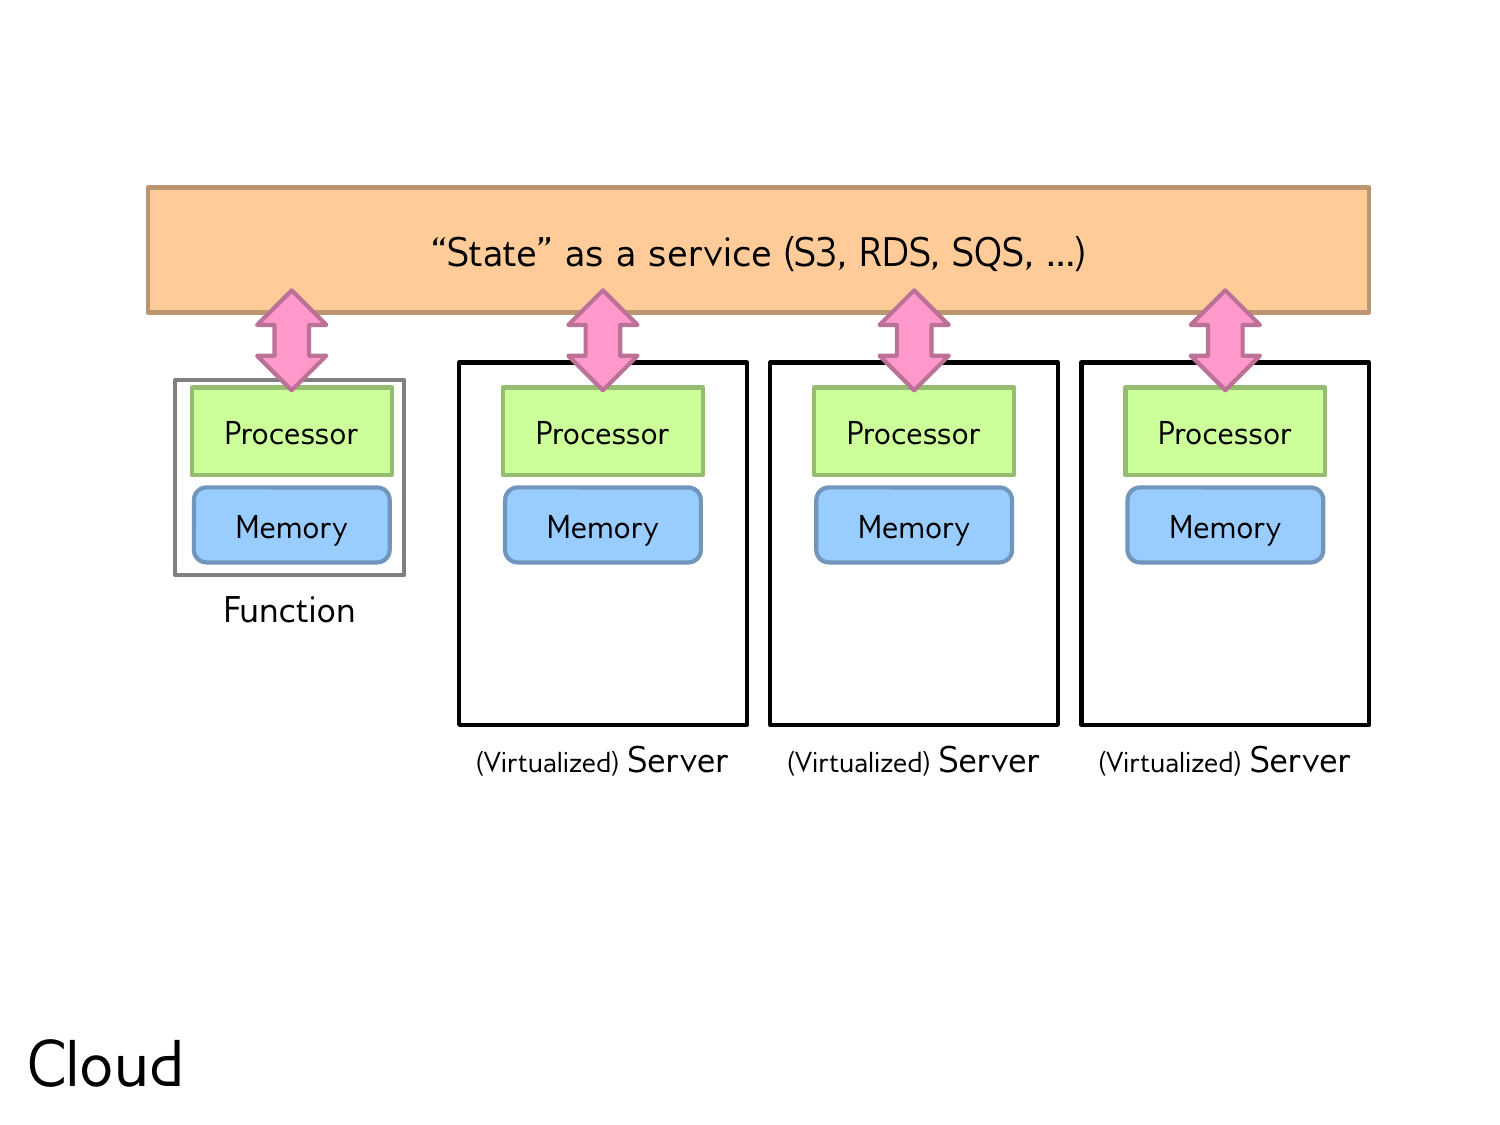

“State” as a service (S3, RDS, SQS, …)

Processor
Memory
(Virtualized) Server

Processor
Memory
(Virtualized) Server

Processor
Memory
(Virtualized) Server

Processor
Memory
Function
Cloud